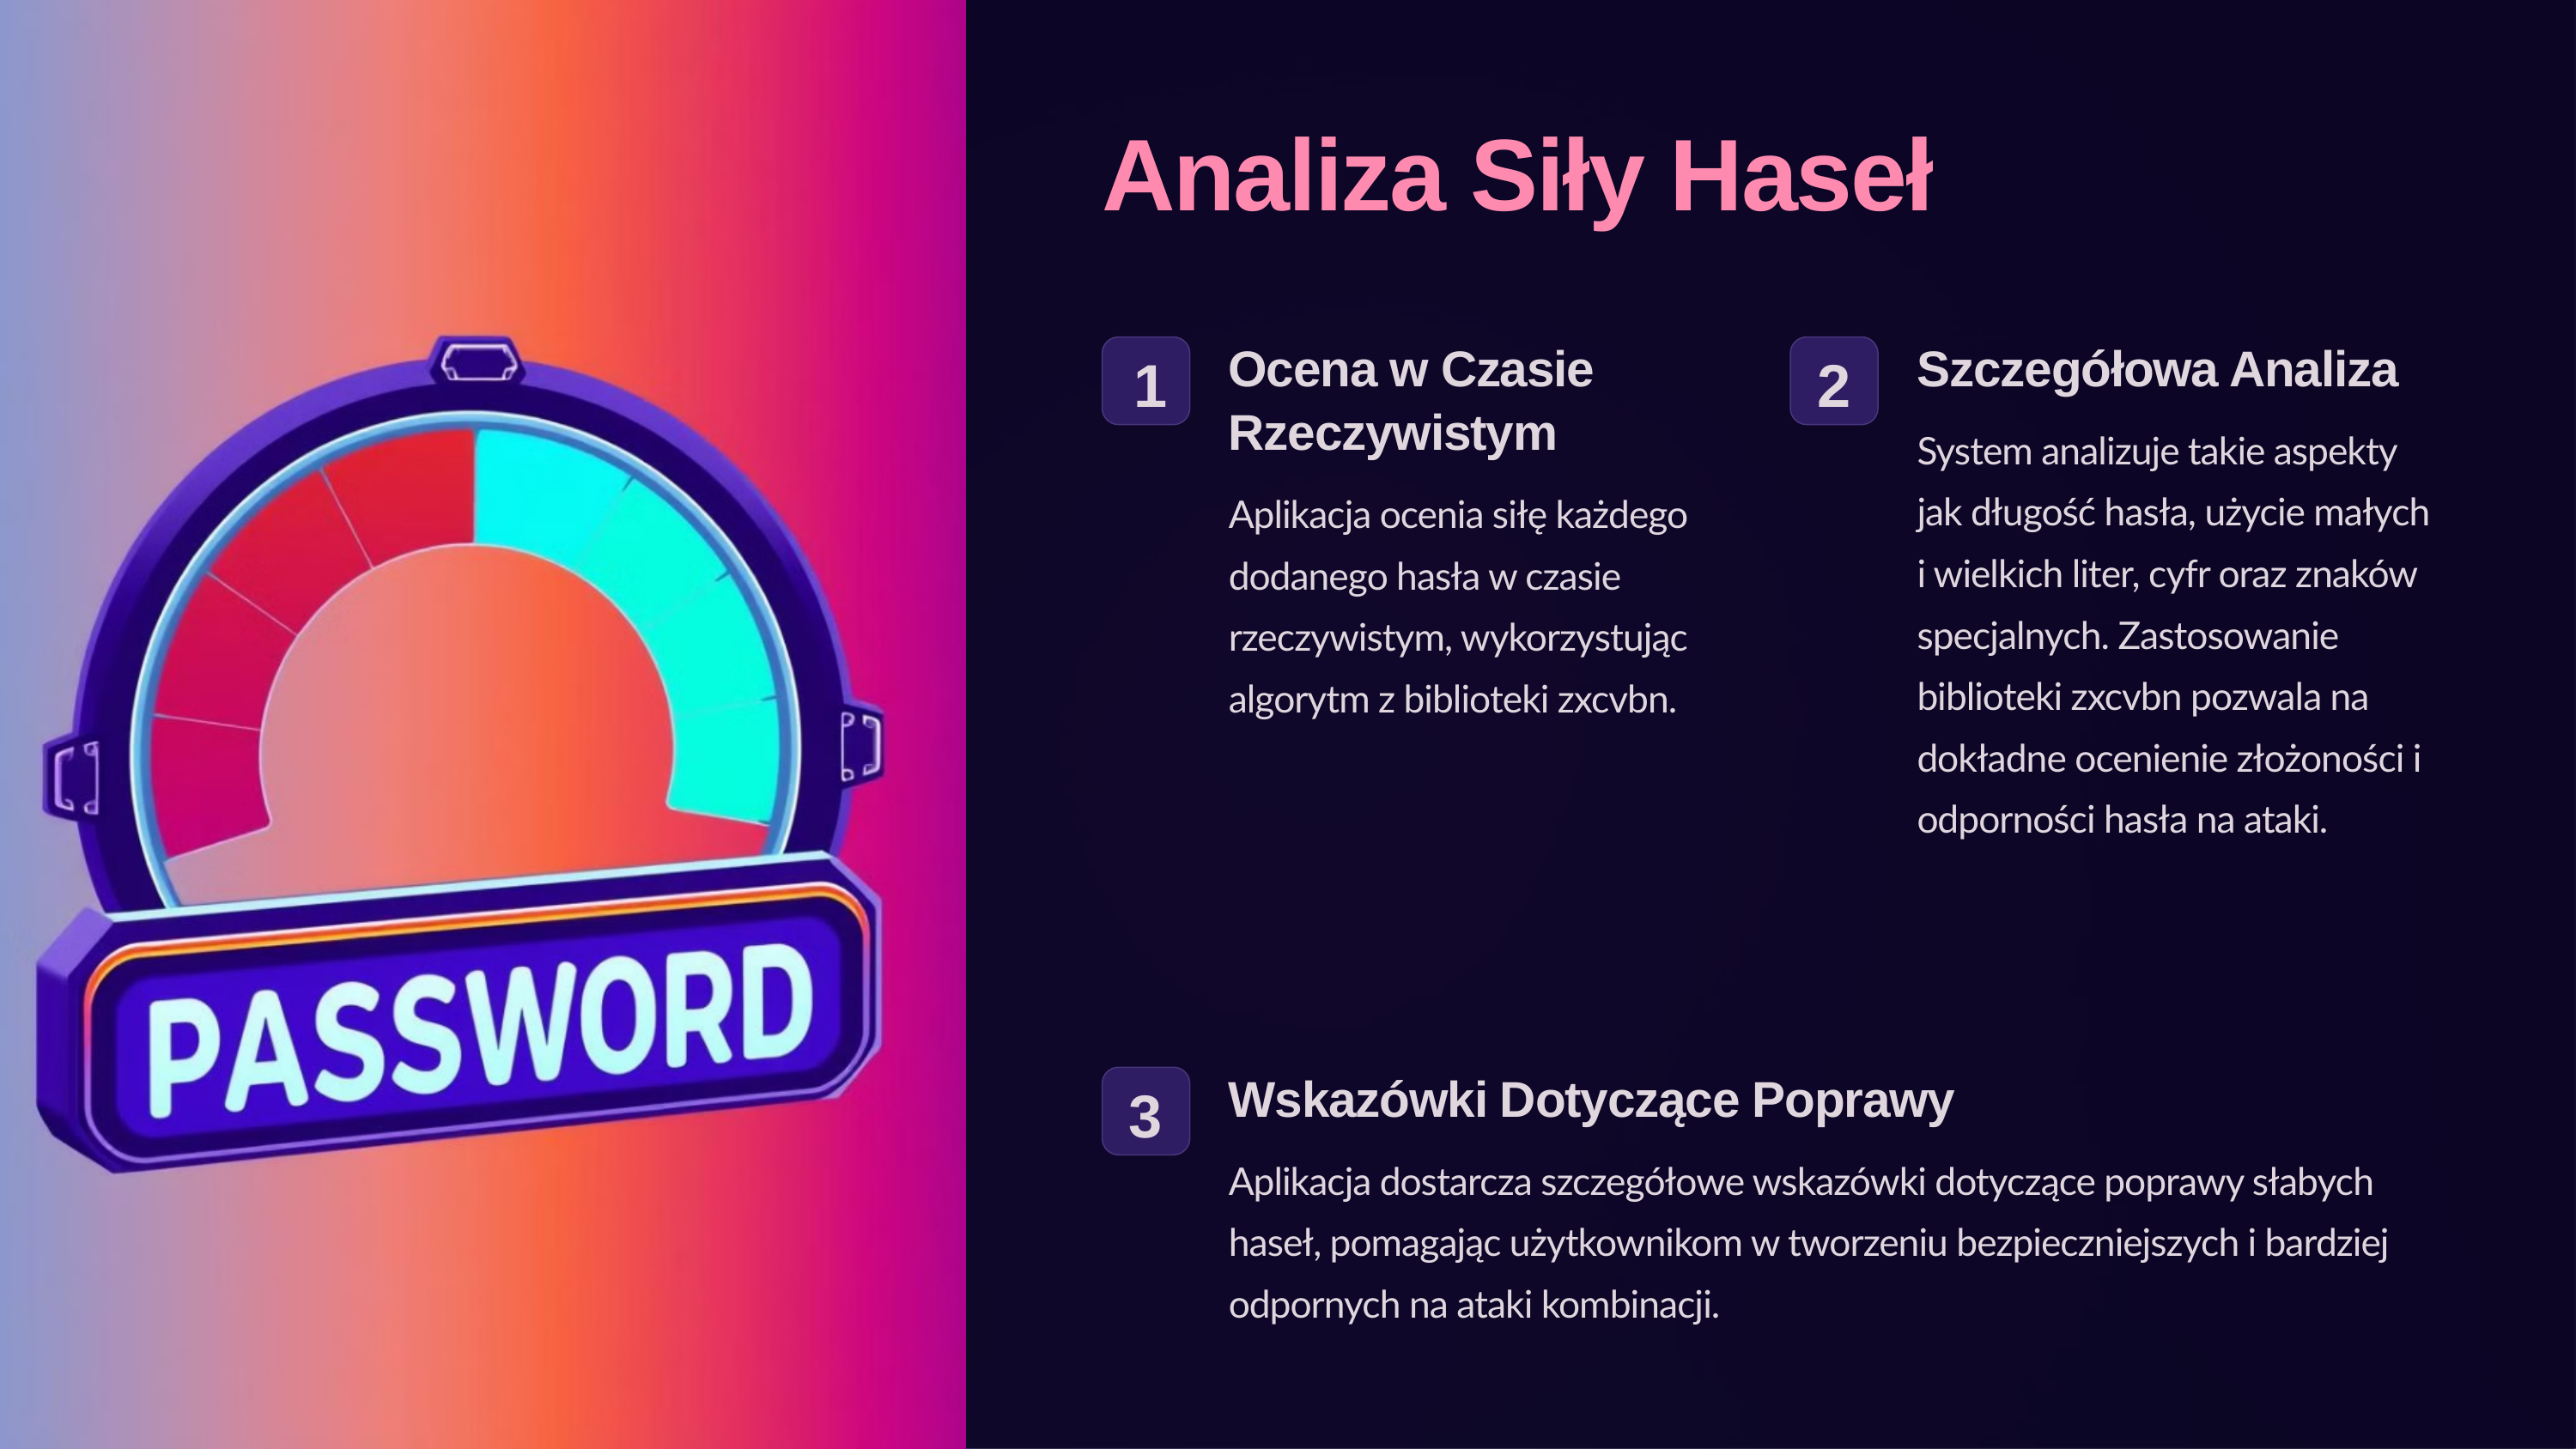

Analiza Siły Haseł
Ocena w Czasie Rzeczywistym
Szczegółowa Analiza

1
2
System analizuje takie aspekty jak długość hasła, użycie małych i wielkich liter, cyfr oraz znaków specjalnych. Zastosowanie biblioteki zxcvbn pozwala na dokładne ocenienie złożoności i odporności hasła na ataki.
Aplikacja ocenia siłę każdego dodanego hasła w czasie rzeczywistym, wykorzystując algorytm z biblioteki zxcvbn.
Wskazówki Dotyczące Poprawy

3
Aplikacja dostarcza szczegółowe wskazówki dotyczące poprawy słabych haseł, pomagając użytkownikom w tworzeniu bezpieczniejszych i bardziej odpornych na ataki kombinacji.